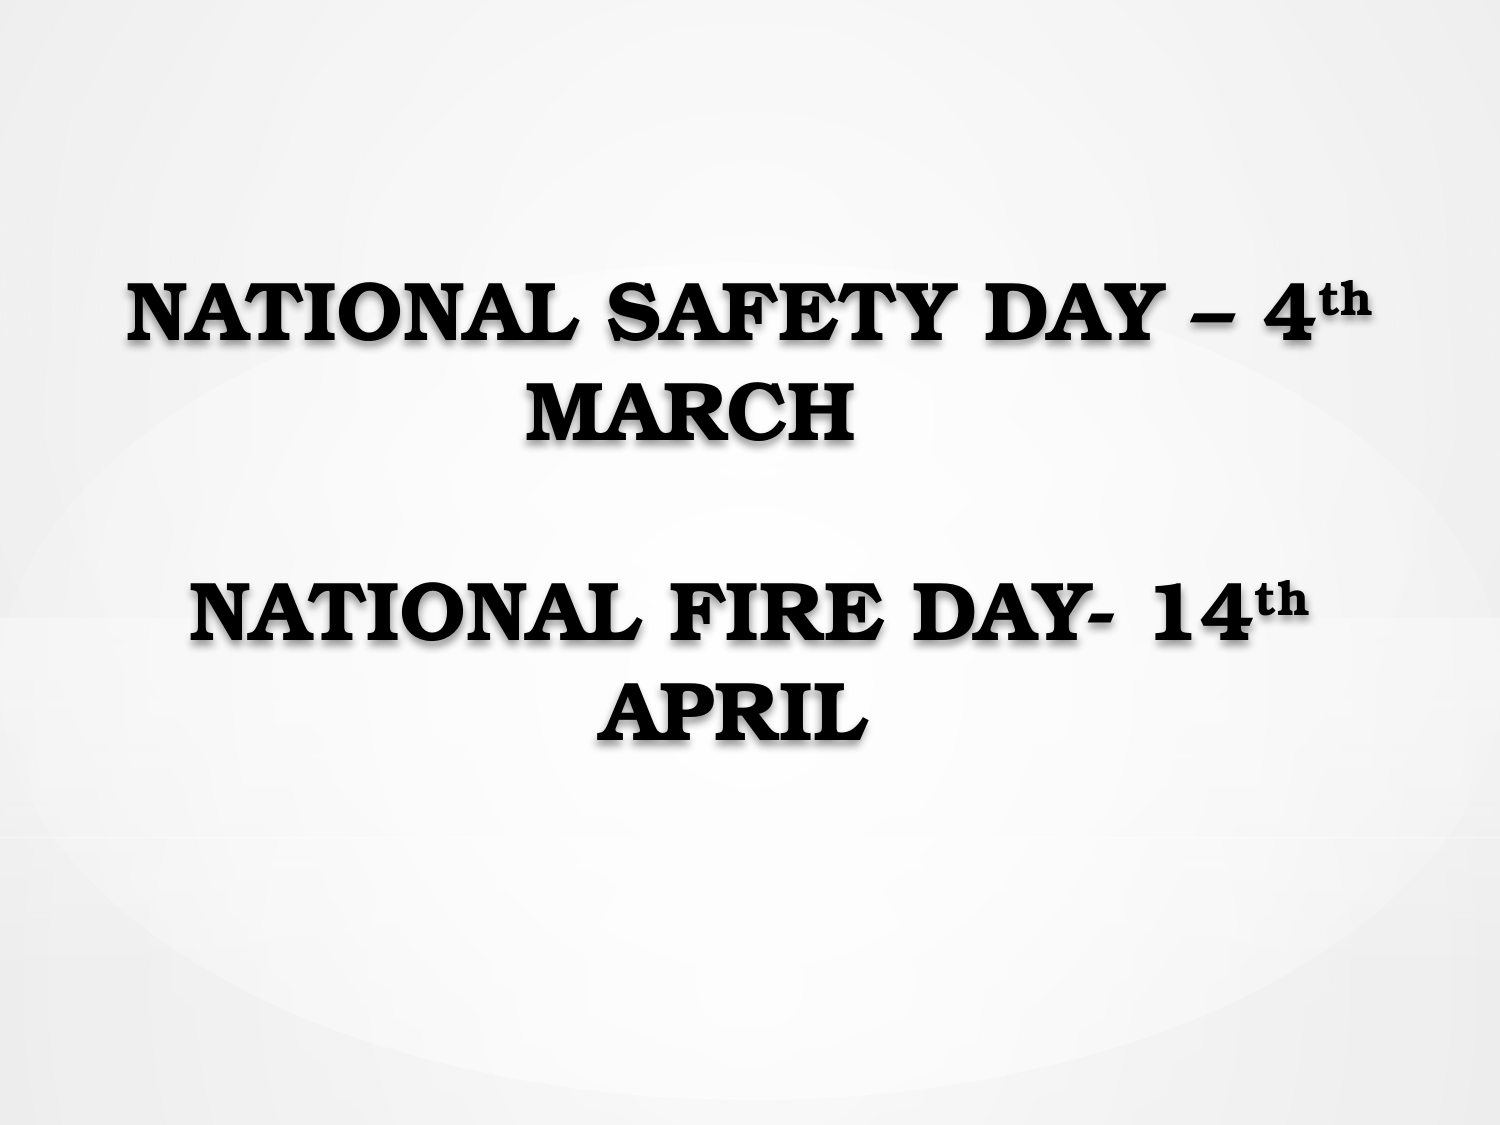

# NATIONAL SAFETY DAY – 4th MARCH NATIONAL FIRE DAY- 14th APRIL